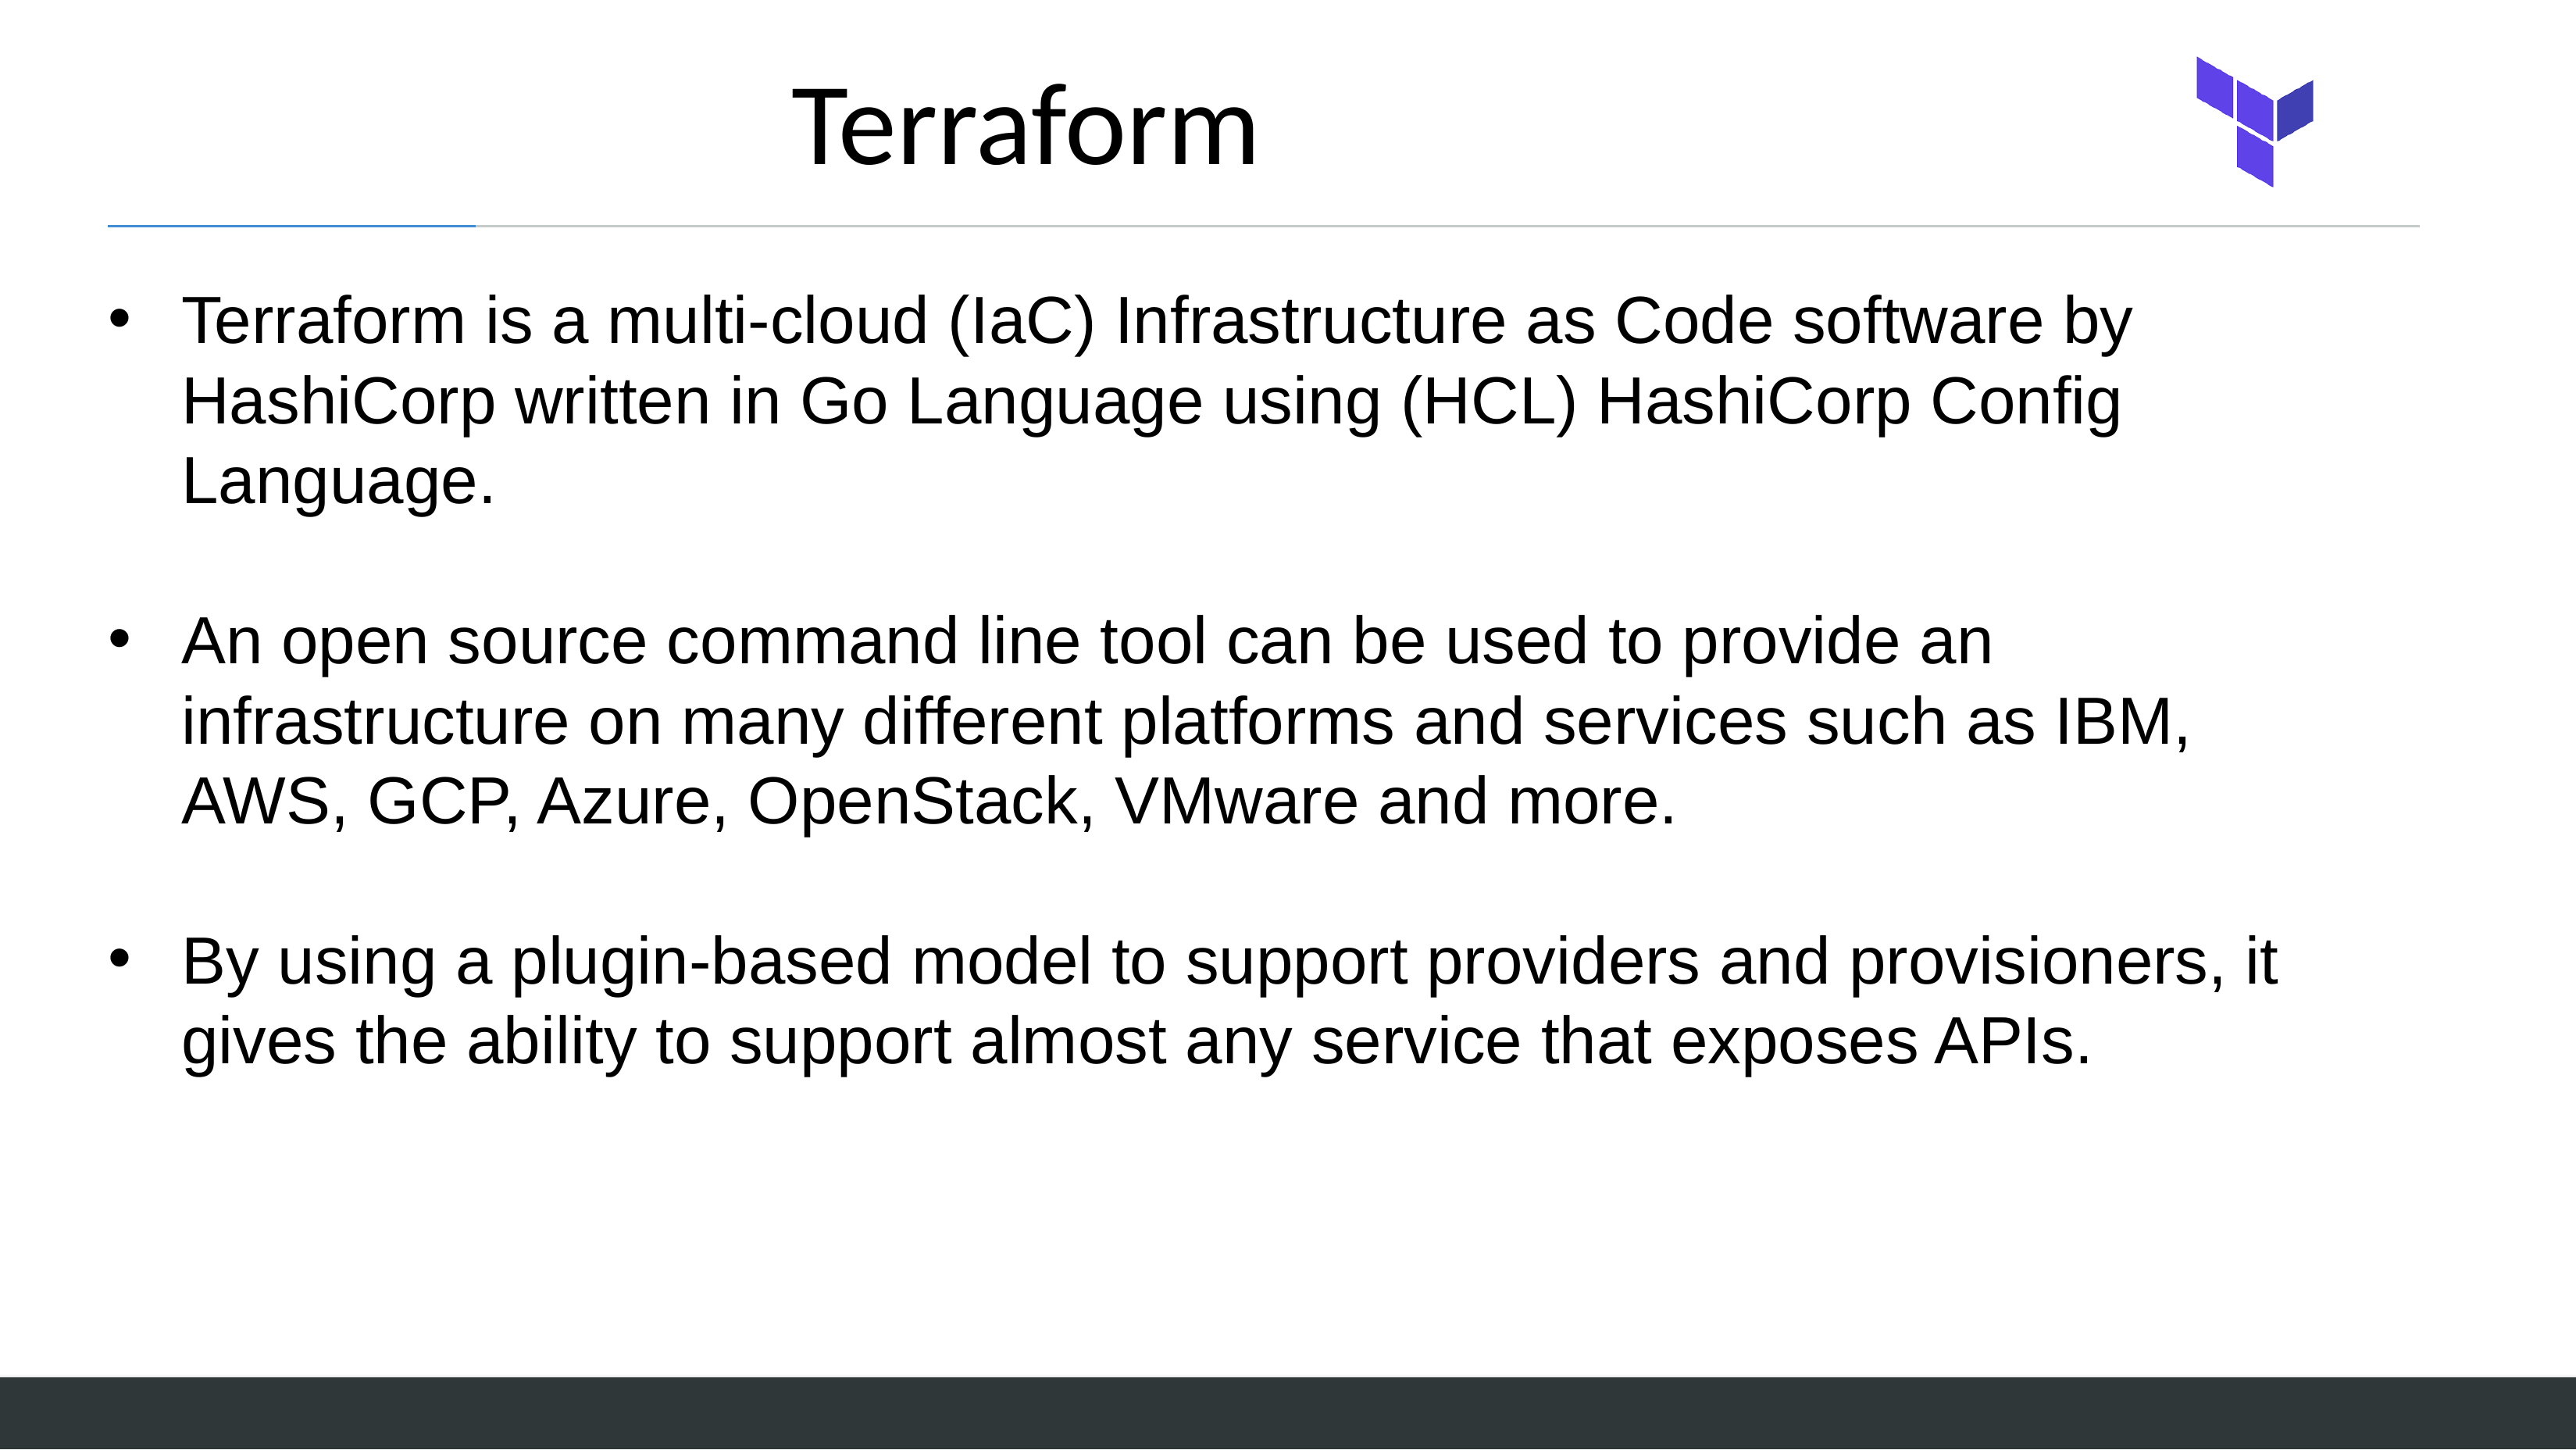

Terraform
Terraform is a multi-cloud (IaC) Infrastructure as Code software by HashiCorp written in Go Language using (HCL) HashiCorp Config Language.

An open source command line tool can be used to provide an infrastructure on many different platforms and services such as IBM, AWS, GCP, Azure, OpenStack, VMware and more.

By using a plugin-based model to support providers and provisioners, it gives the ability to support almost any service that exposes APIs.